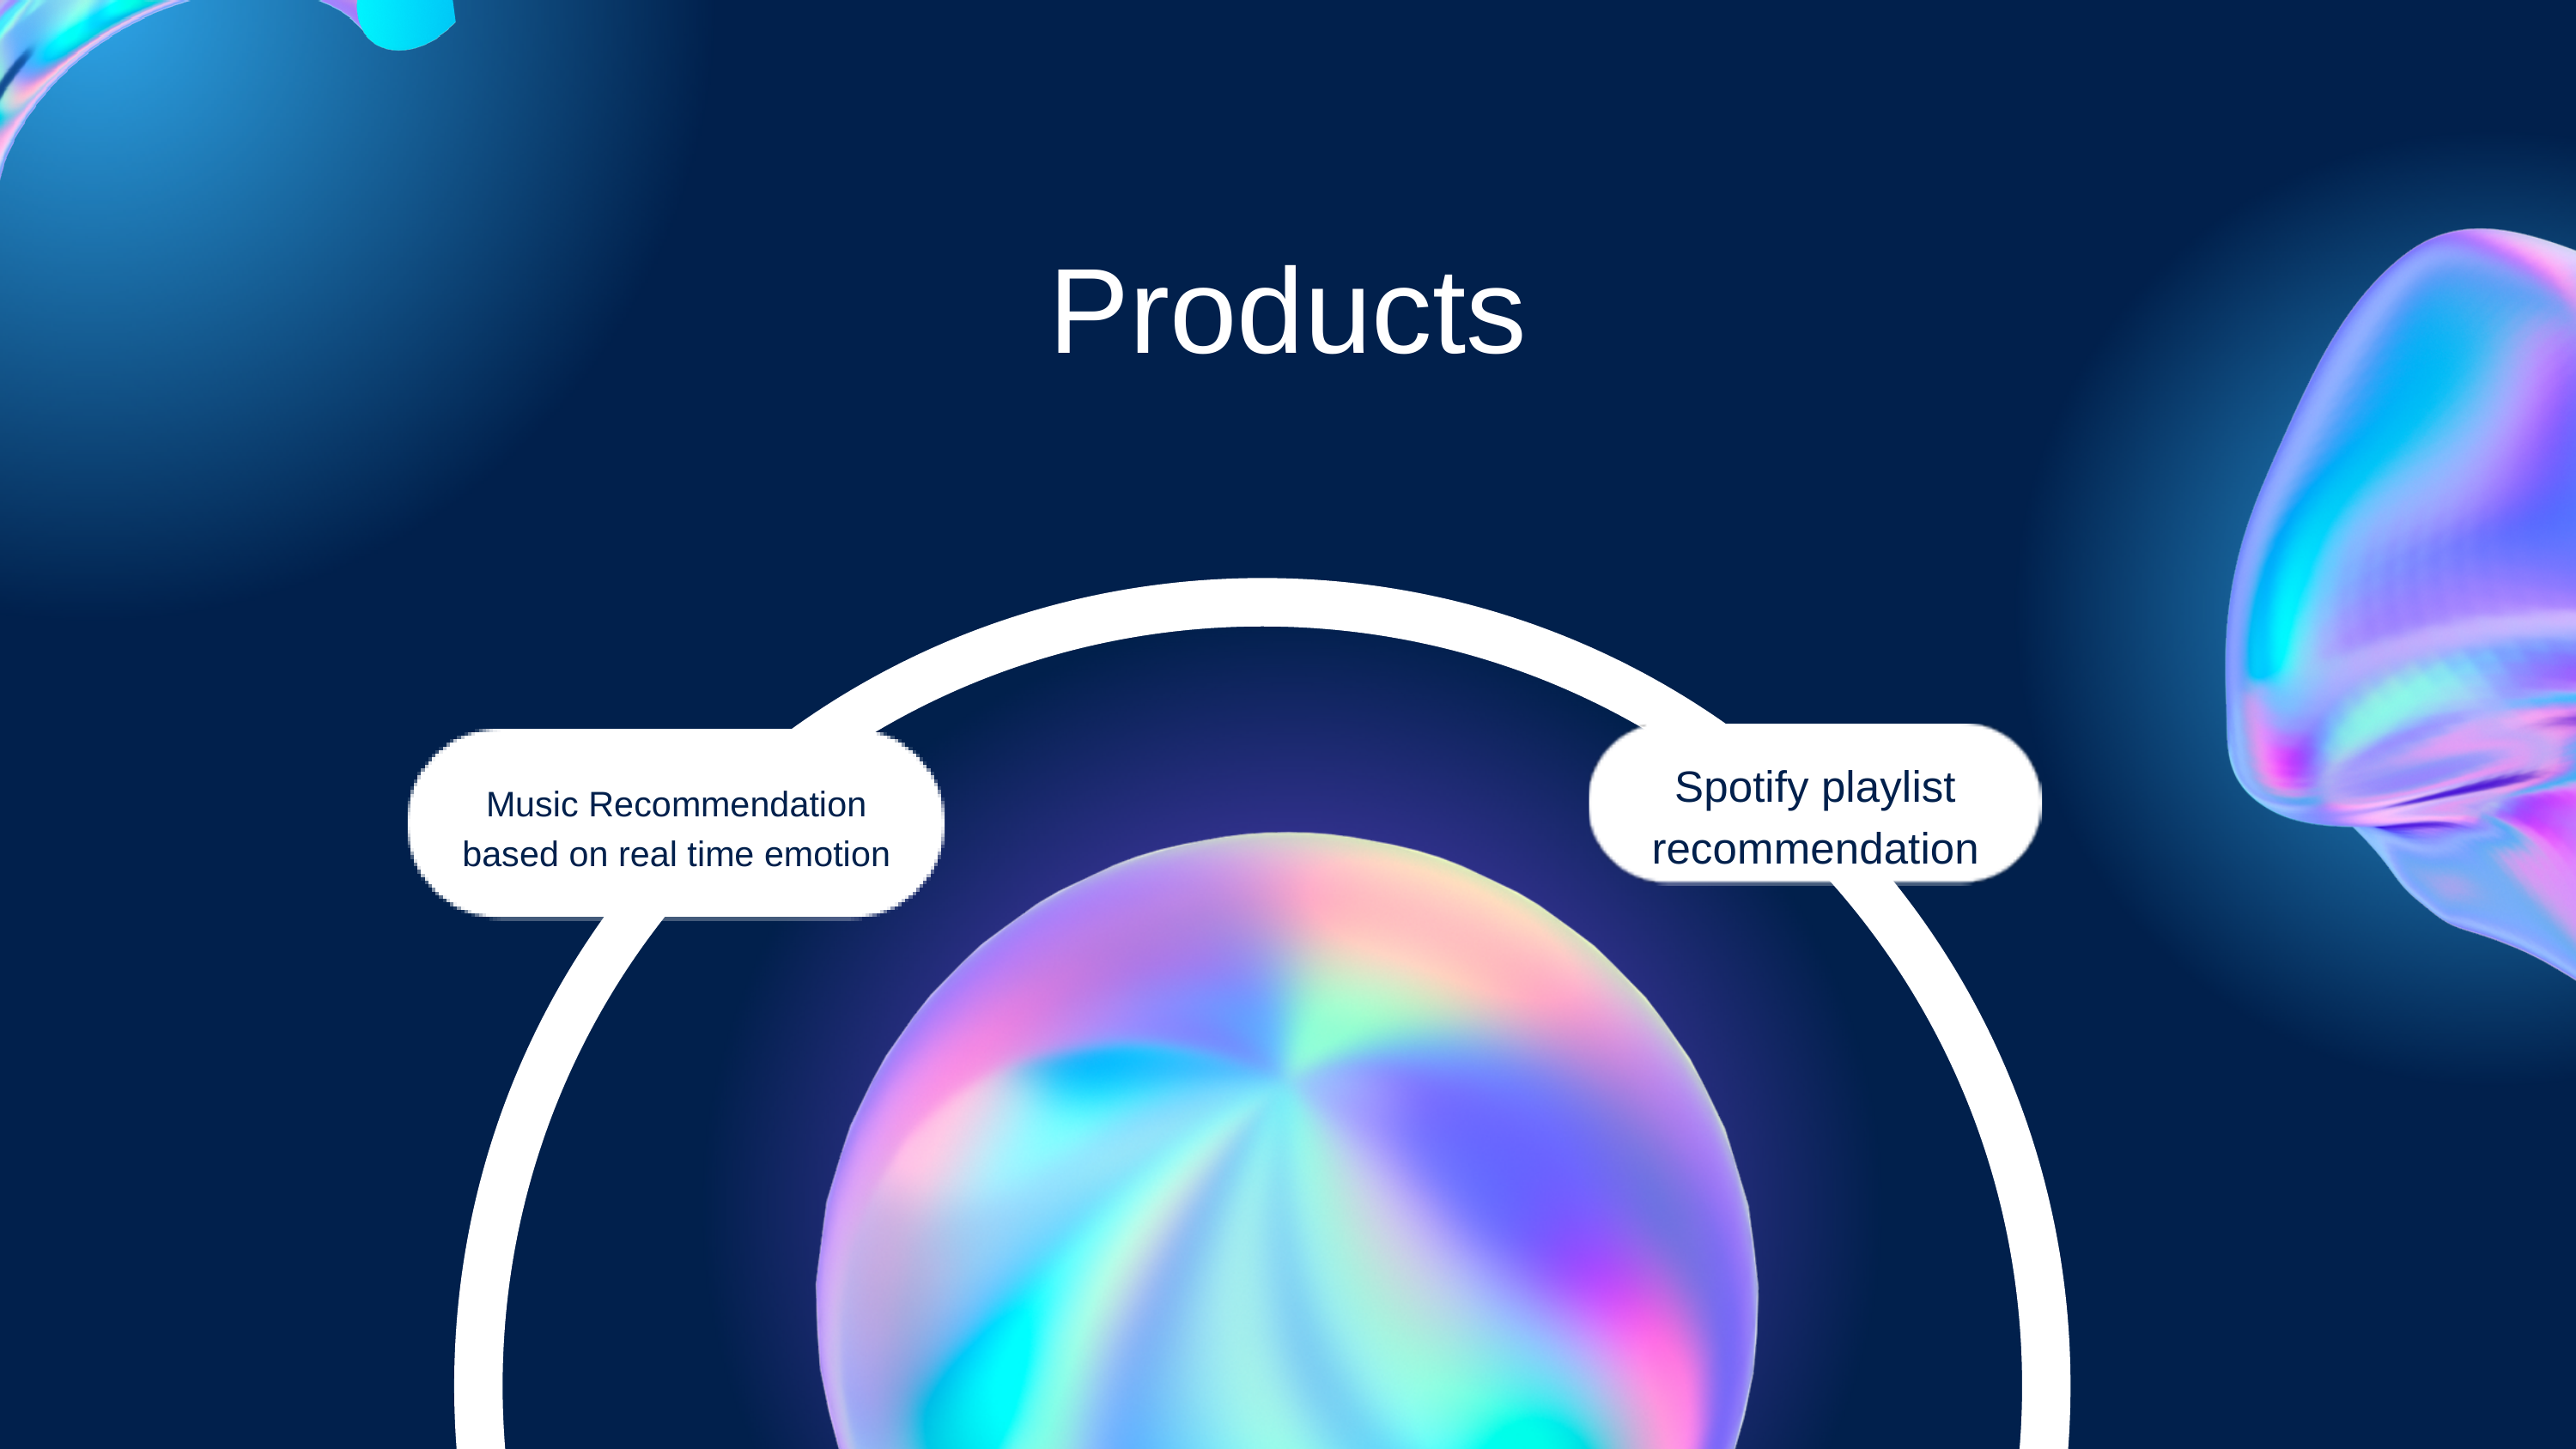

Products

Spotify playlist recommendation
Music Recommendation
based on real time emotion